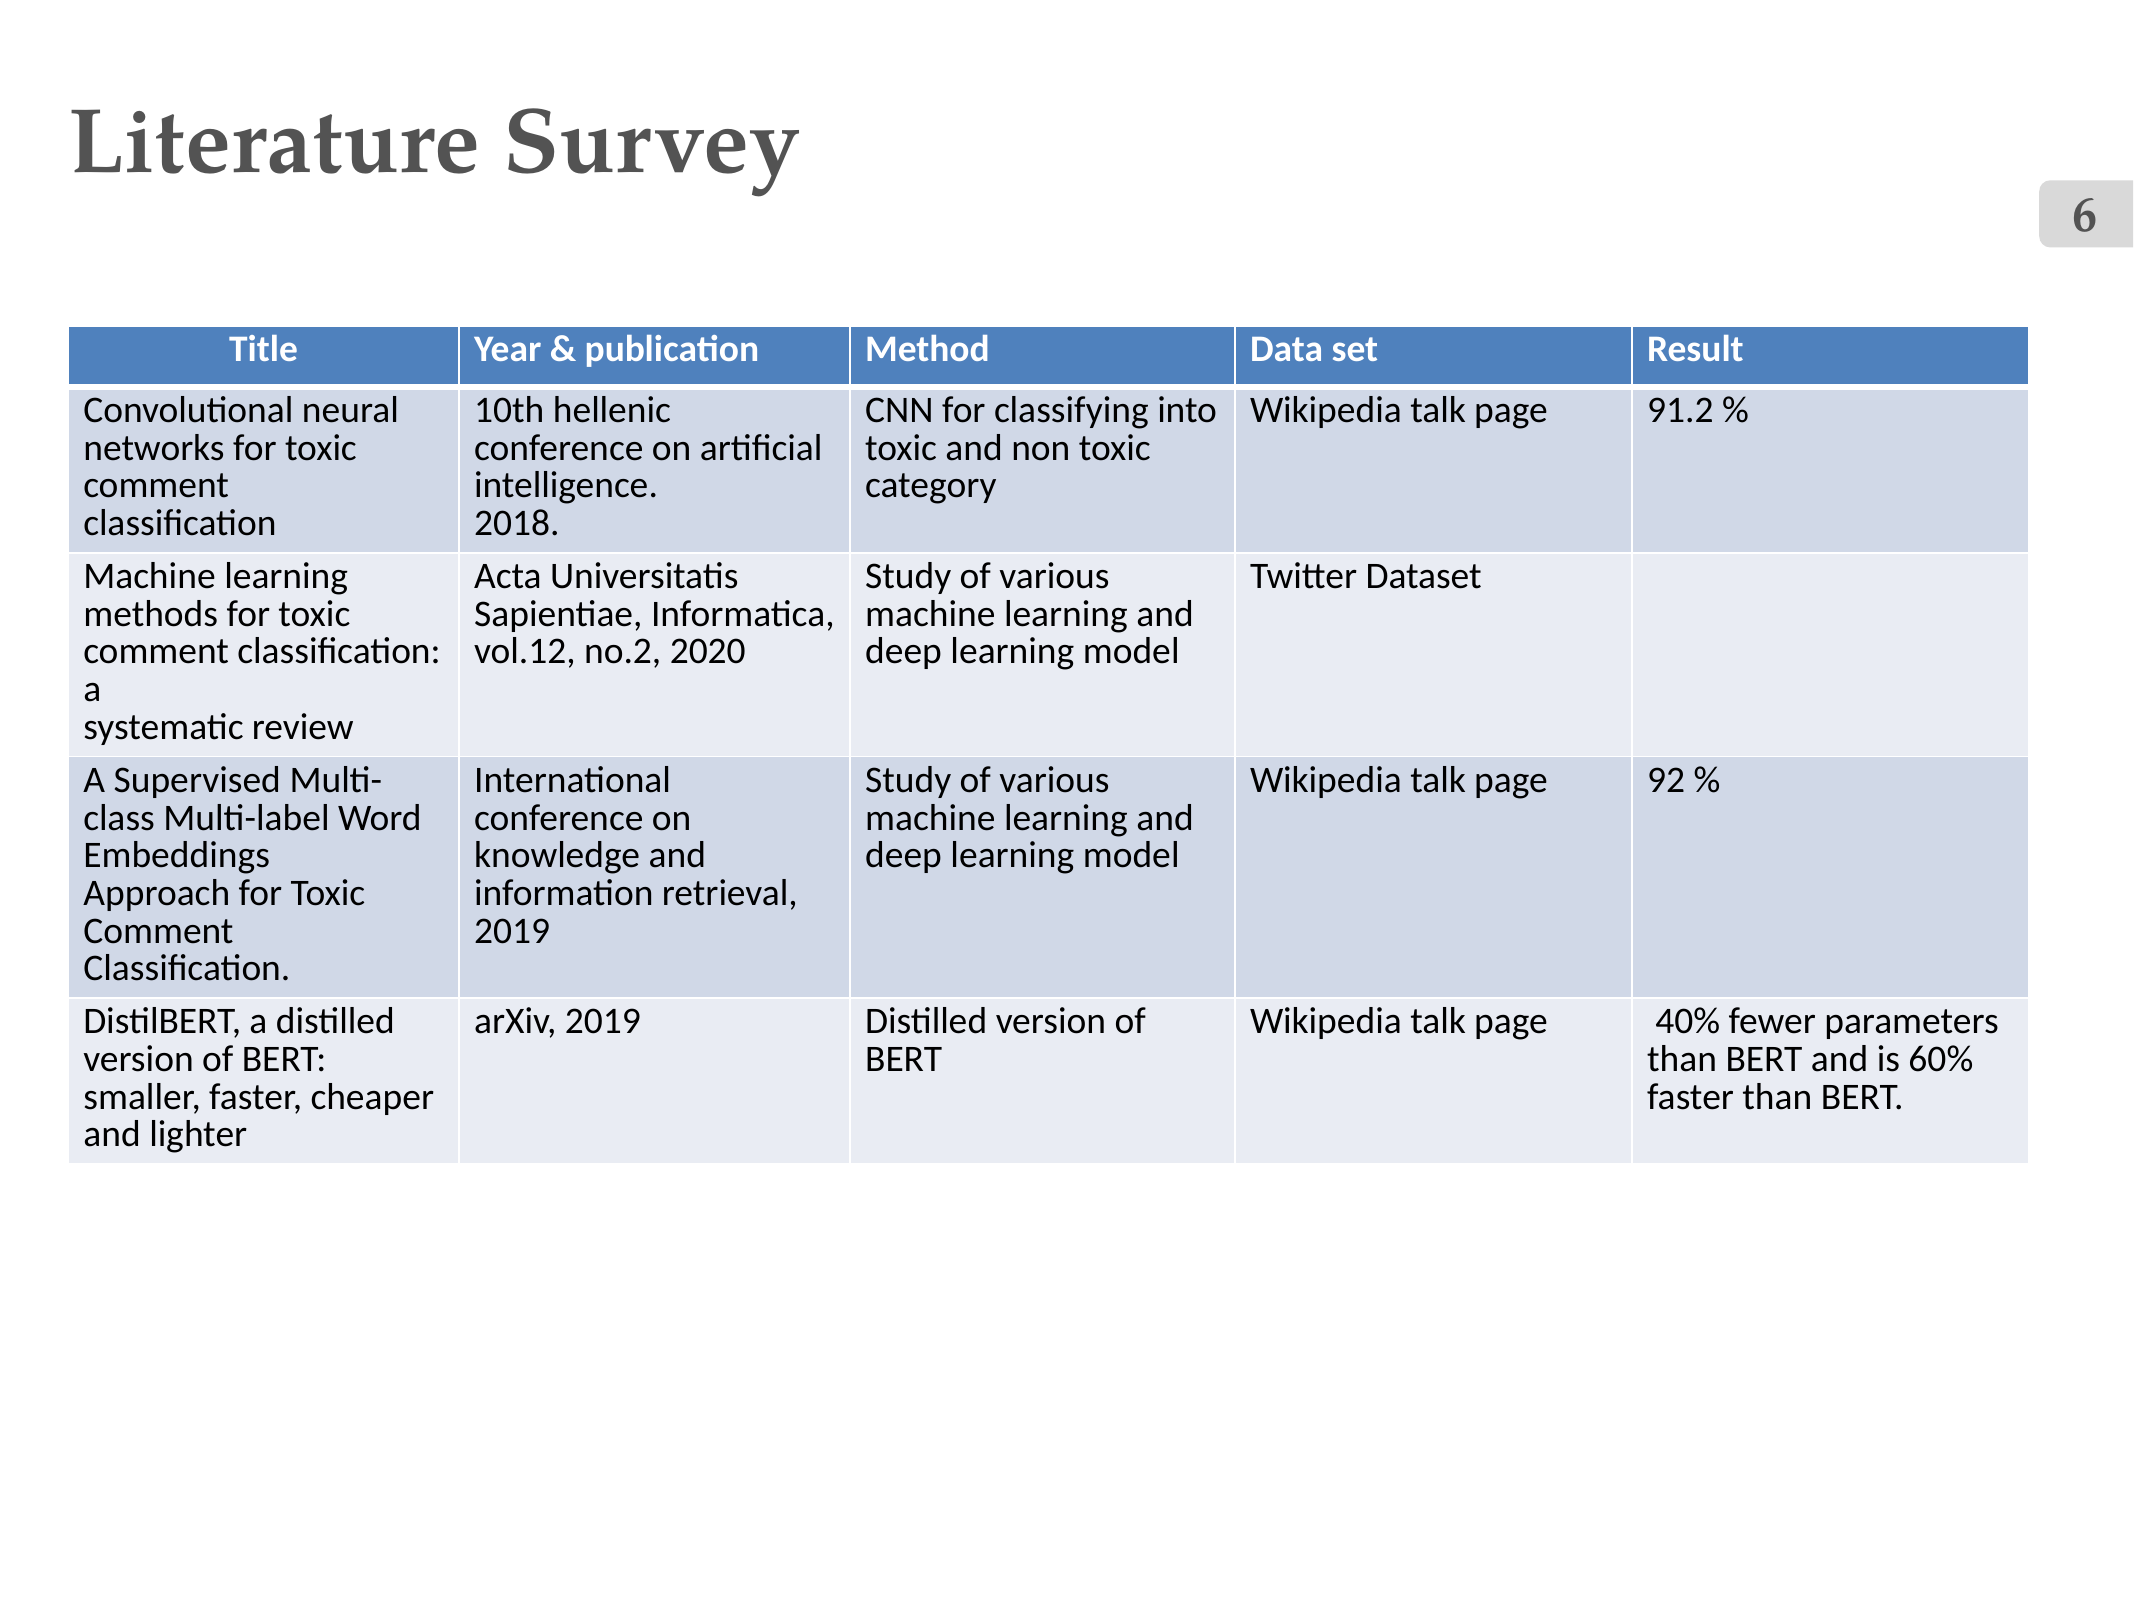

# Literature Survey
6

| Title | Year & publication | Method | Data set | Result |
| --- | --- | --- | --- | --- |
| Convolutional neural networks for toxic comment classification | 10th hellenic conference on artificial intelligence. 2018. | CNN for classifying into toxic and non toxic category | Wikipedia talk page | 91.2 % |
| Machine learning methods for toxic comment classification: a systematic review | Acta Universitatis Sapientiae, Informatica, vol.12, no.2, 2020 | Study of various machine learning and deep learning model | Twitter Dataset |  |
| A Supervised Multi-class Multi-label Word Embeddings Approach for Toxic Comment Classification. | International conference on knowledge and information retrieval, 2019 | Study of various machine learning and deep learning model | Wikipedia talk page | 92 % |
| DistilBERT, a distilled version of BERT: smaller, faster, cheaper and lighter | arXiv, 2019 | Distilled version of BERT | Wikipedia talk page | 40% fewer parameters than BERT and is 60% faster than BERT. |